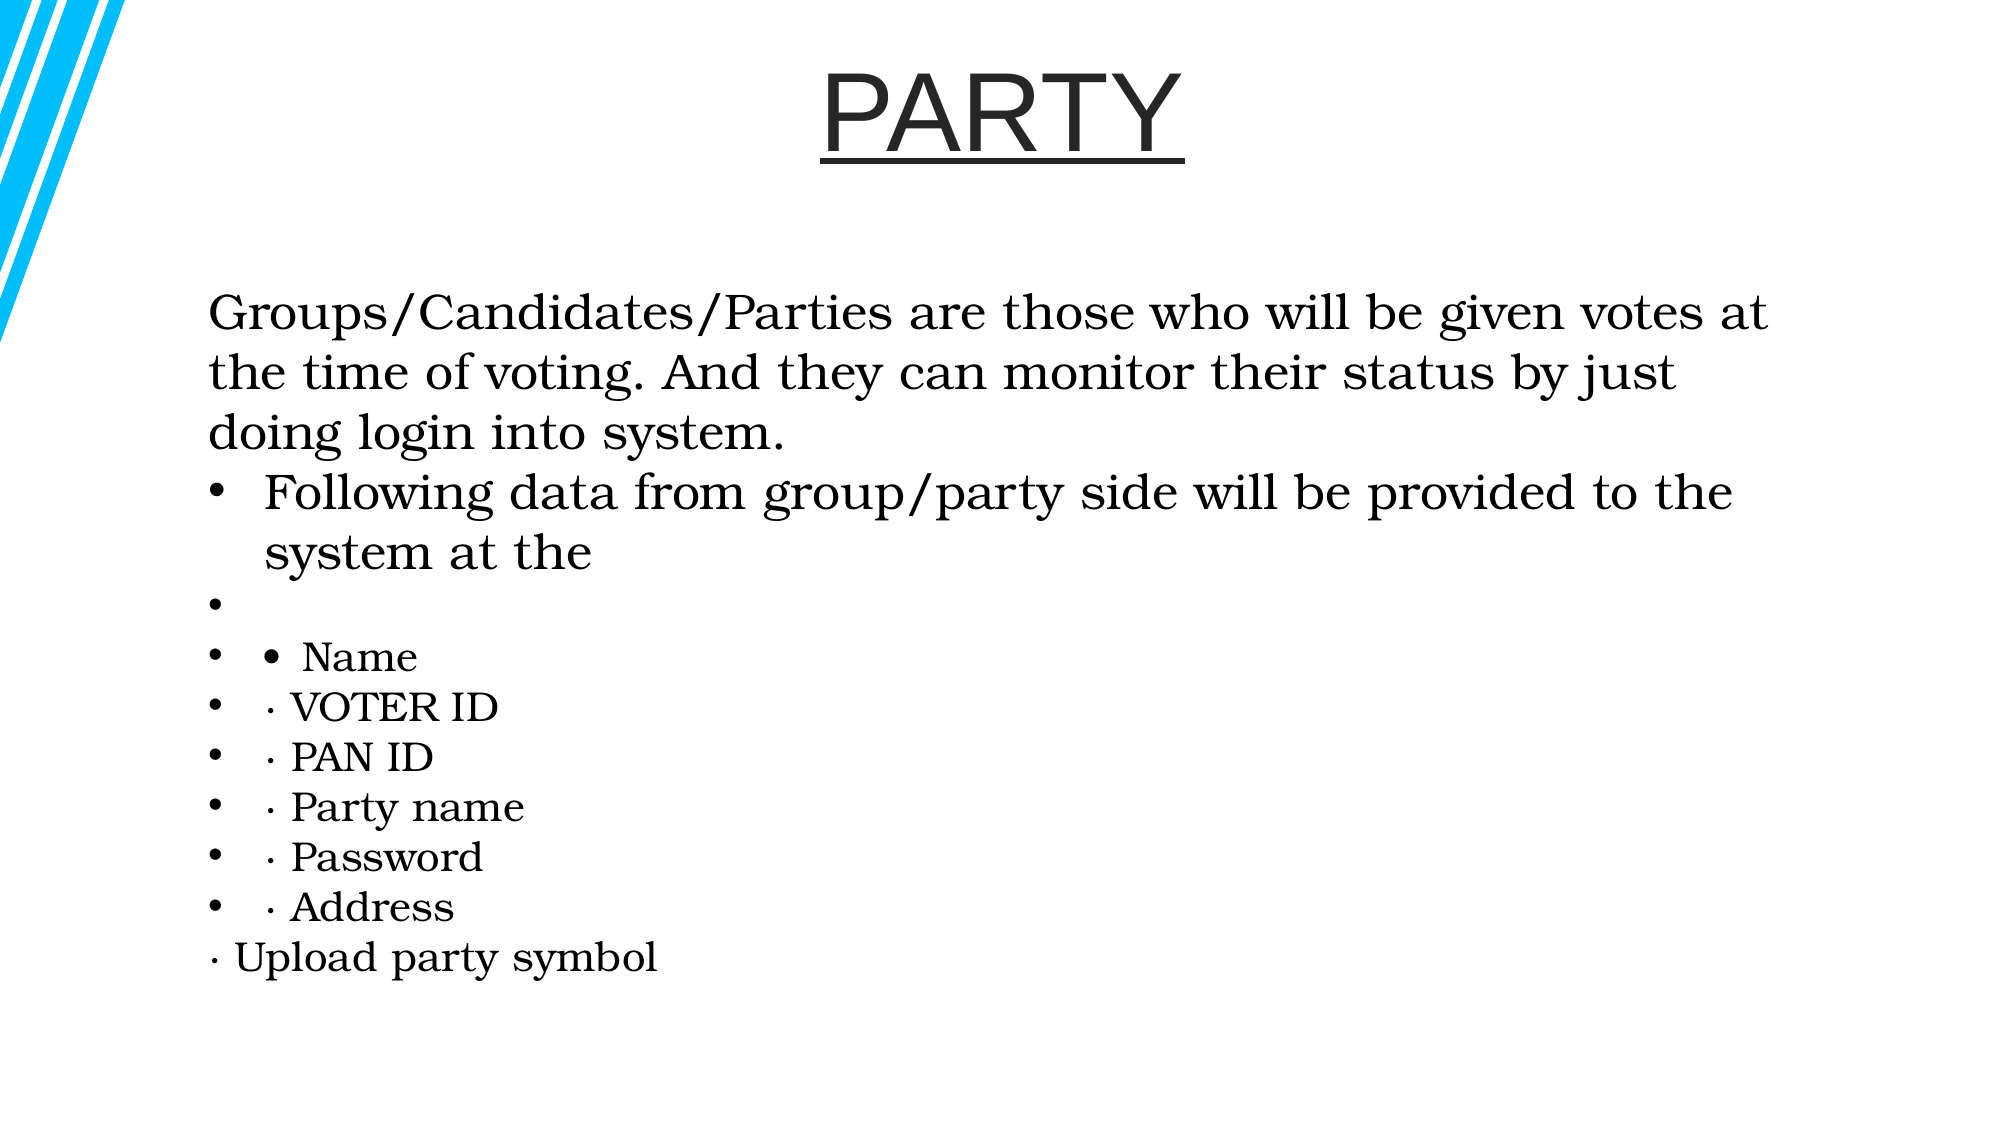

PARTY
Groups/Candidates/Parties are those who will be given votes at the time of voting. And they can monitor their status by just doing login into system.Following data from group/party side will be provided to the system at the
• Name	• VOTER ID• PAN ID• Party name• Password• Address• Upload party symbol